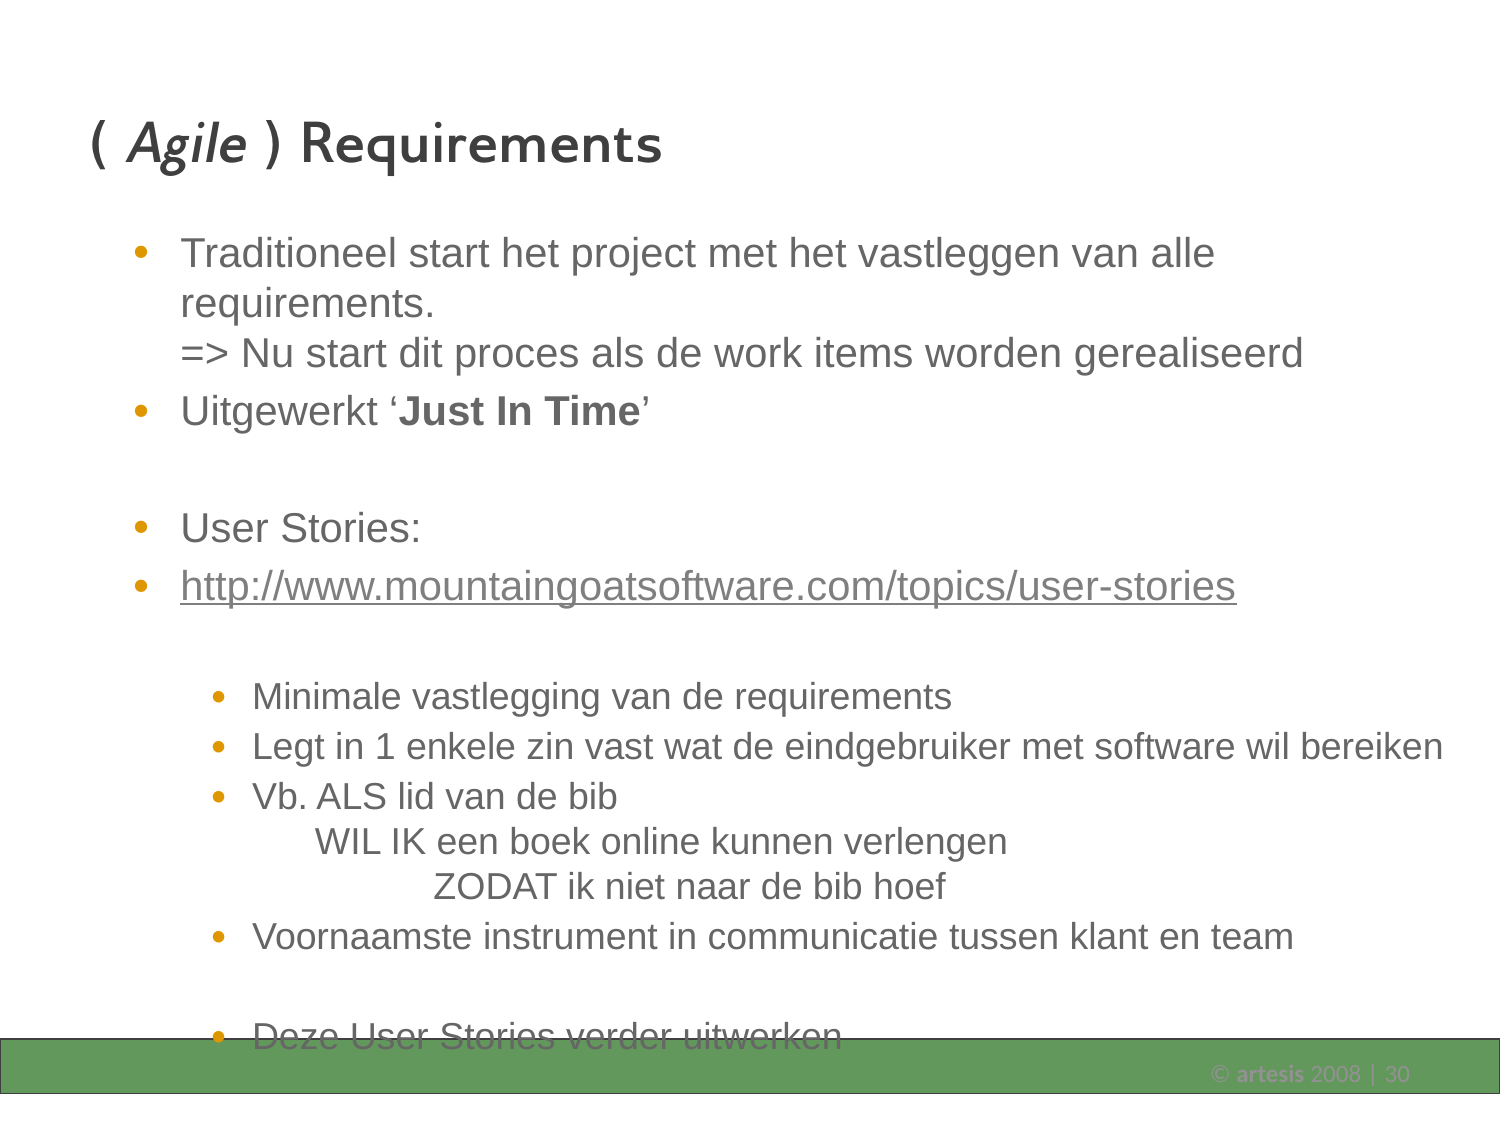

# ( Agile ) Requirements
Traditioneel start het project met het vastleggen van alle requirements.
=> Nu start dit proces als de work items worden gerealiseerd
Uitgewerkt ‘Just In Time’

User Stories:
http://www.mountaingoatsoftware.com/topics/user-stories

Minimale vastlegging van de requirements
Legt in 1 enkele zin vast wat de eindgebruiker met software wil bereiken
Vb. ALS lid van de bib
      WIL IK een boek online kunnen verlengen
	   ZODAT ik niet naar de bib hoef
Voornaamste instrument in communicatie tussen klant en team

Deze User Stories verder uitwerken

© artesis 2008 | 30